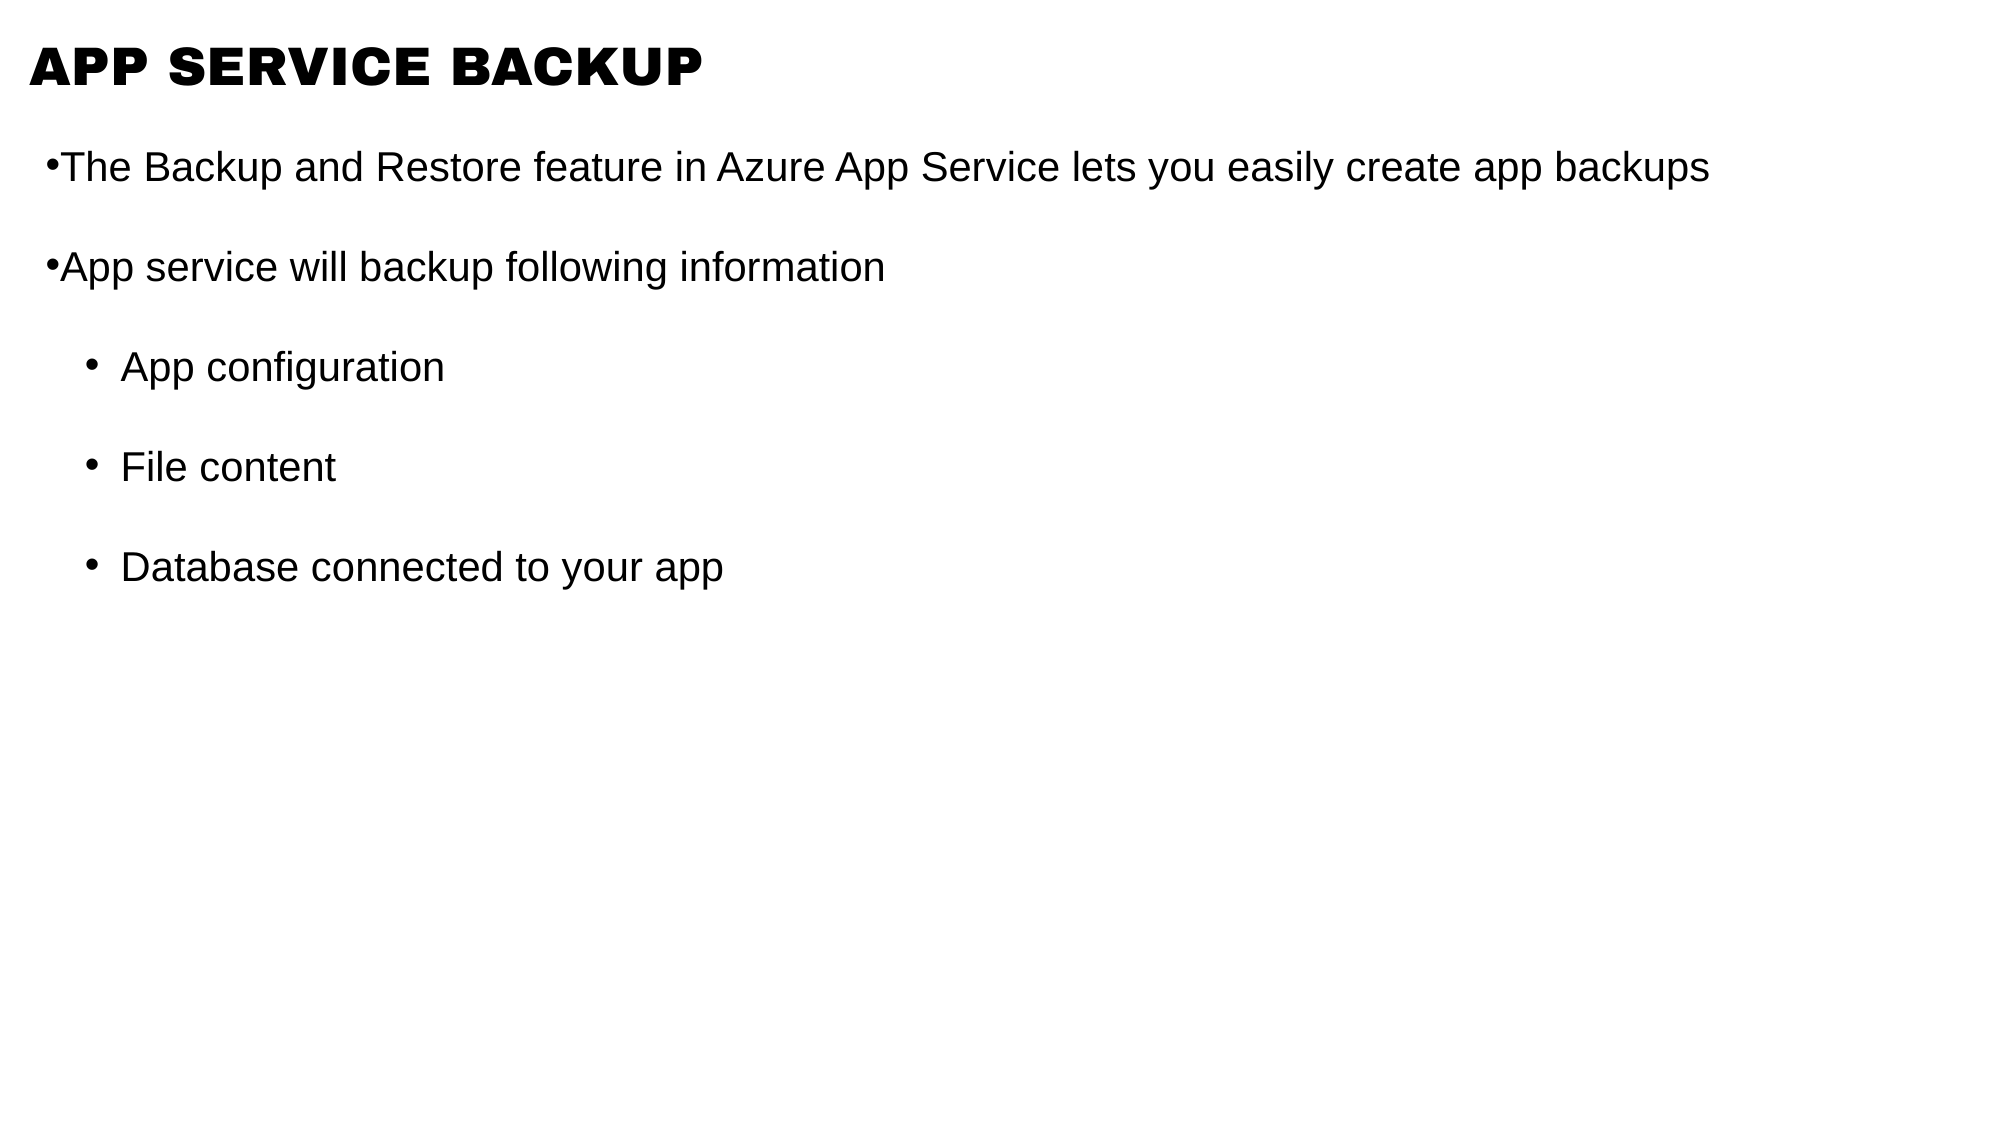

App service Backup
The Backup and Restore feature in Azure App Service lets you easily create app backups

App service will backup following information

App configuration

File content

Database connected to your app